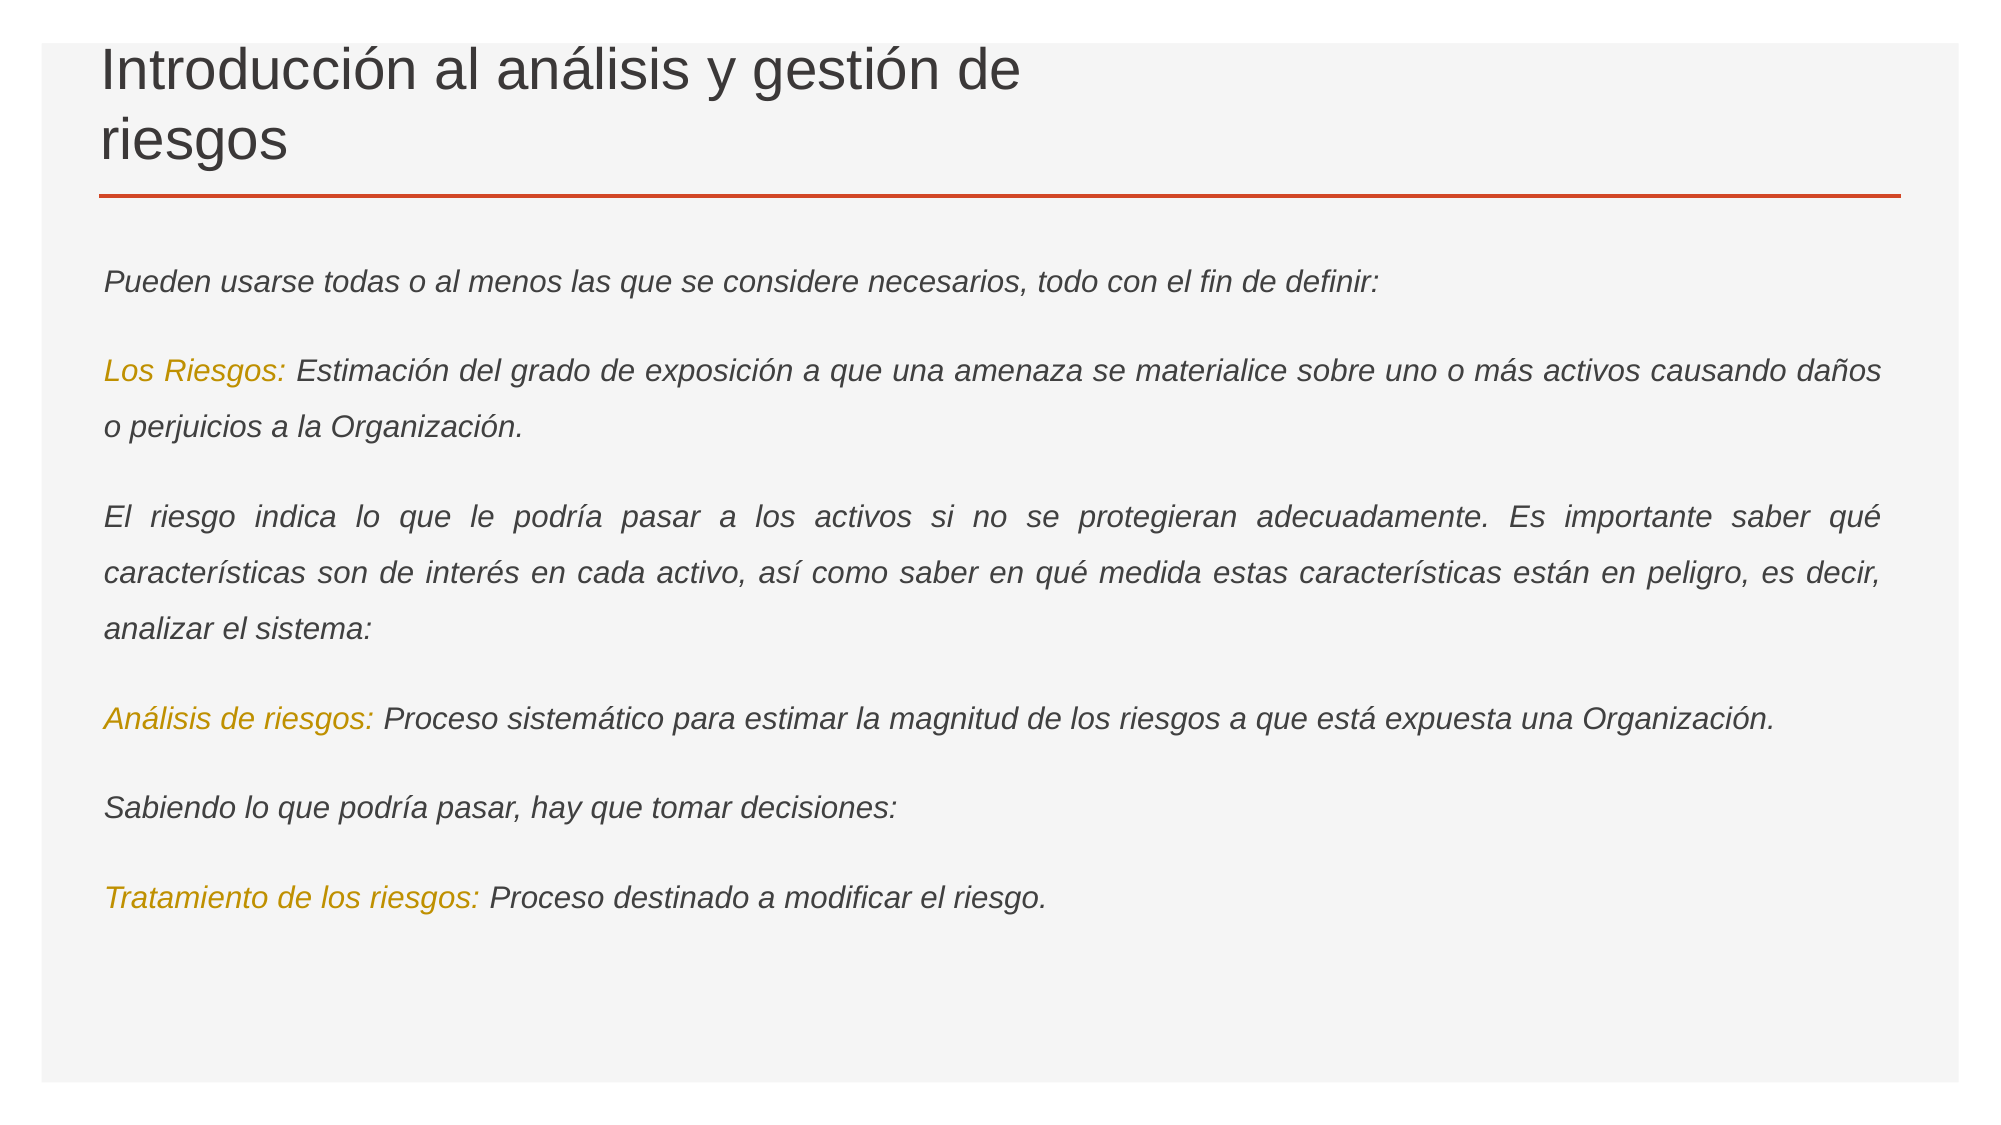

# Introducción al análisis y gestión de riesgos
Pueden usarse todas o al menos las que se considere necesarios, todo con el fin de definir:
Los Riesgos: Estimación del grado de exposición a que una amenaza se materialice sobre uno o más activos causando daños o perjuicios a la Organización.
El riesgo indica lo que le podría pasar a los activos si no se protegieran adecuadamente. Es importante saber qué características son de interés en cada activo, así como saber en qué medida estas características están en peligro, es decir, analizar el sistema:
Análisis de riesgos: Proceso sistemático para estimar la magnitud de los riesgos a que está expuesta una Organización.
Sabiendo lo que podría pasar, hay que tomar decisiones:
Tratamiento de los riesgos: Proceso destinado a modificar el riesgo.